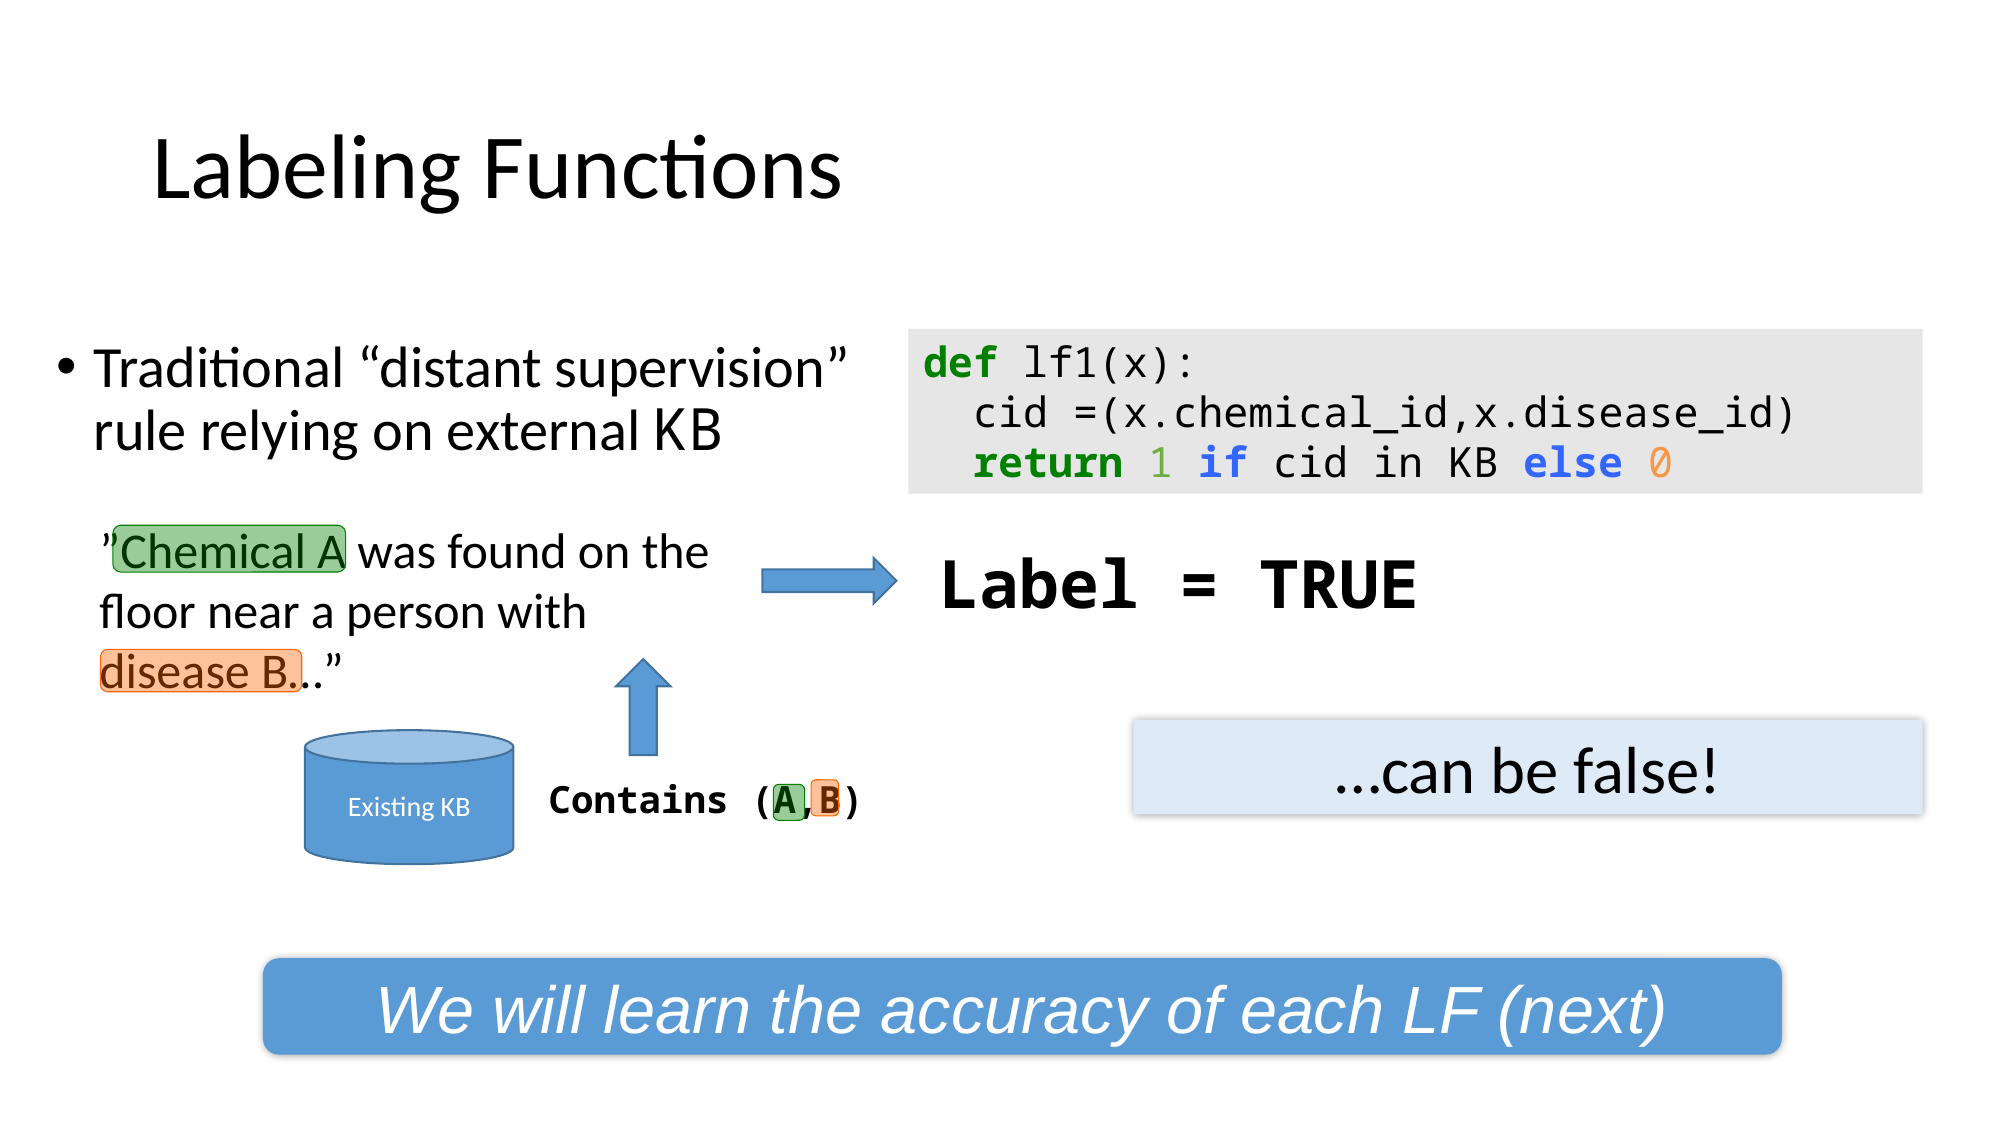

# Labeling Functions
def lf1(x):
  cid =(x.chemical_id,x.disease_id)
  return 1 if cid in KB else 0
Traditional “distant supervision” rule relying on external KB

”Chemical A was found on the floor near a person with disease B…”

Label = TRUE

Existing KB
Contains (A,B)

…can be false!
We will learn the accuracy of each LF (next)